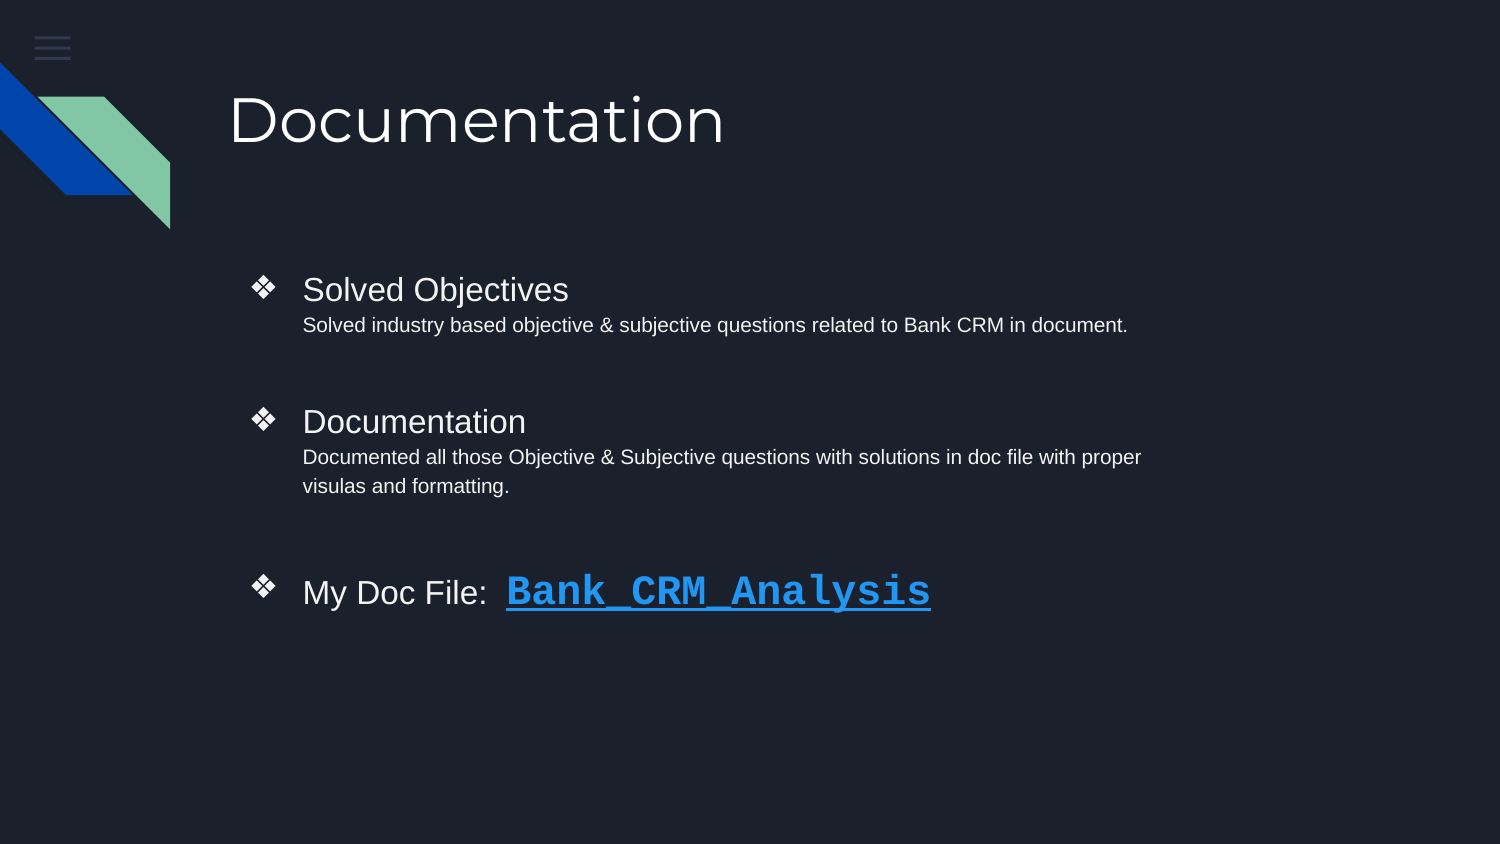

# Documentation

Solved Objectives
Solved industry based objective & subjective questions related to Bank CRM in document.
Documentation
Documented all those Objective & Subjective questions with solutions in doc file with proper visulas and formatting.
My Doc File:  Bank_CRM_Analysis